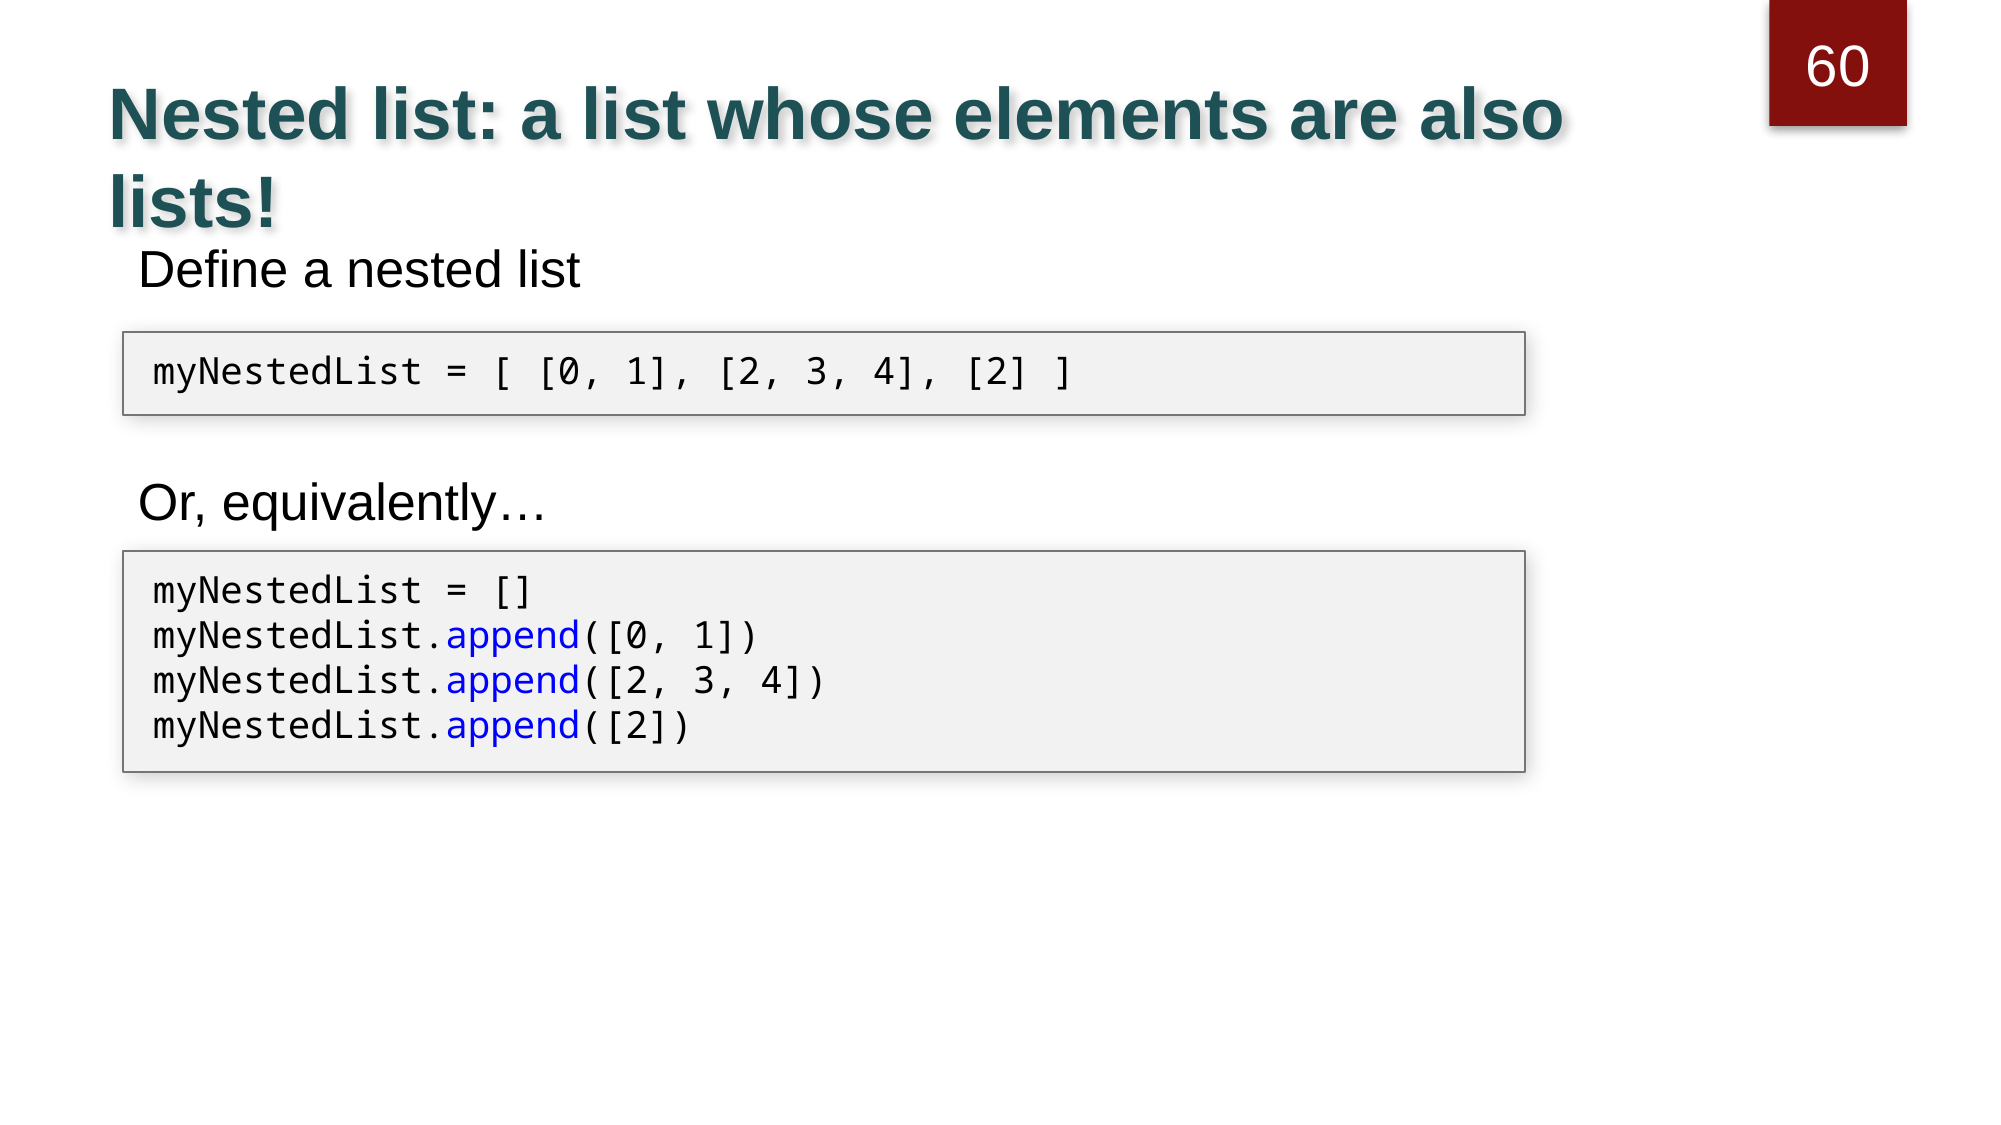

60
# Nested list: a list whose elements are also lists!
Define a nested list
myNestedList = [ [0, 1], [2, 3, 4], [2] ]

Or, equivalently…
myNestedList = []
myNestedList.append([0, 1])
myNestedList.append([2, 3, 4])
myNestedList.append([2])